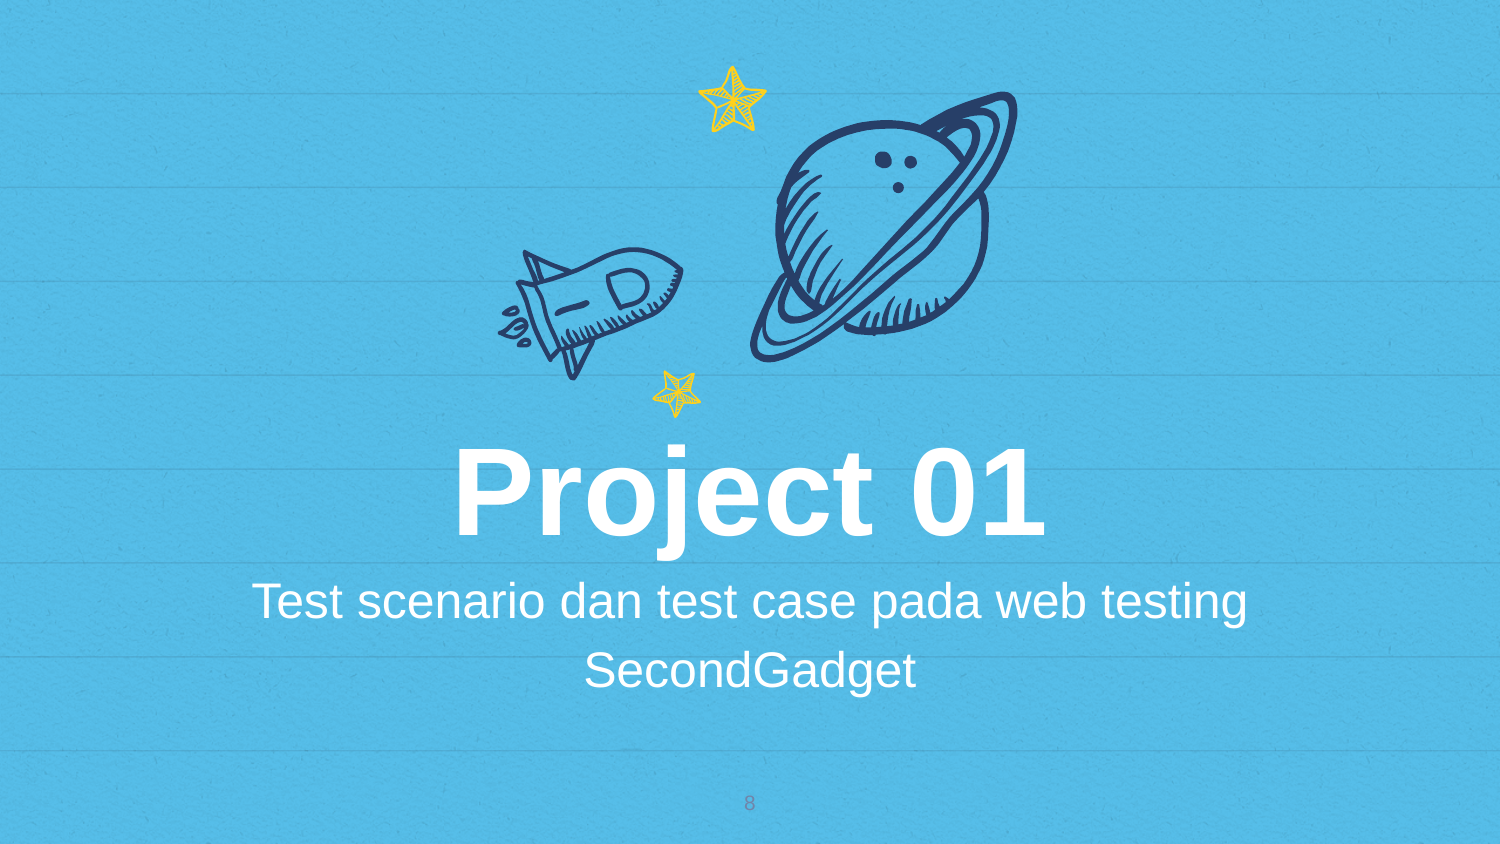

Project 01
Test scenario dan test case pada web testing SecondGadget
8